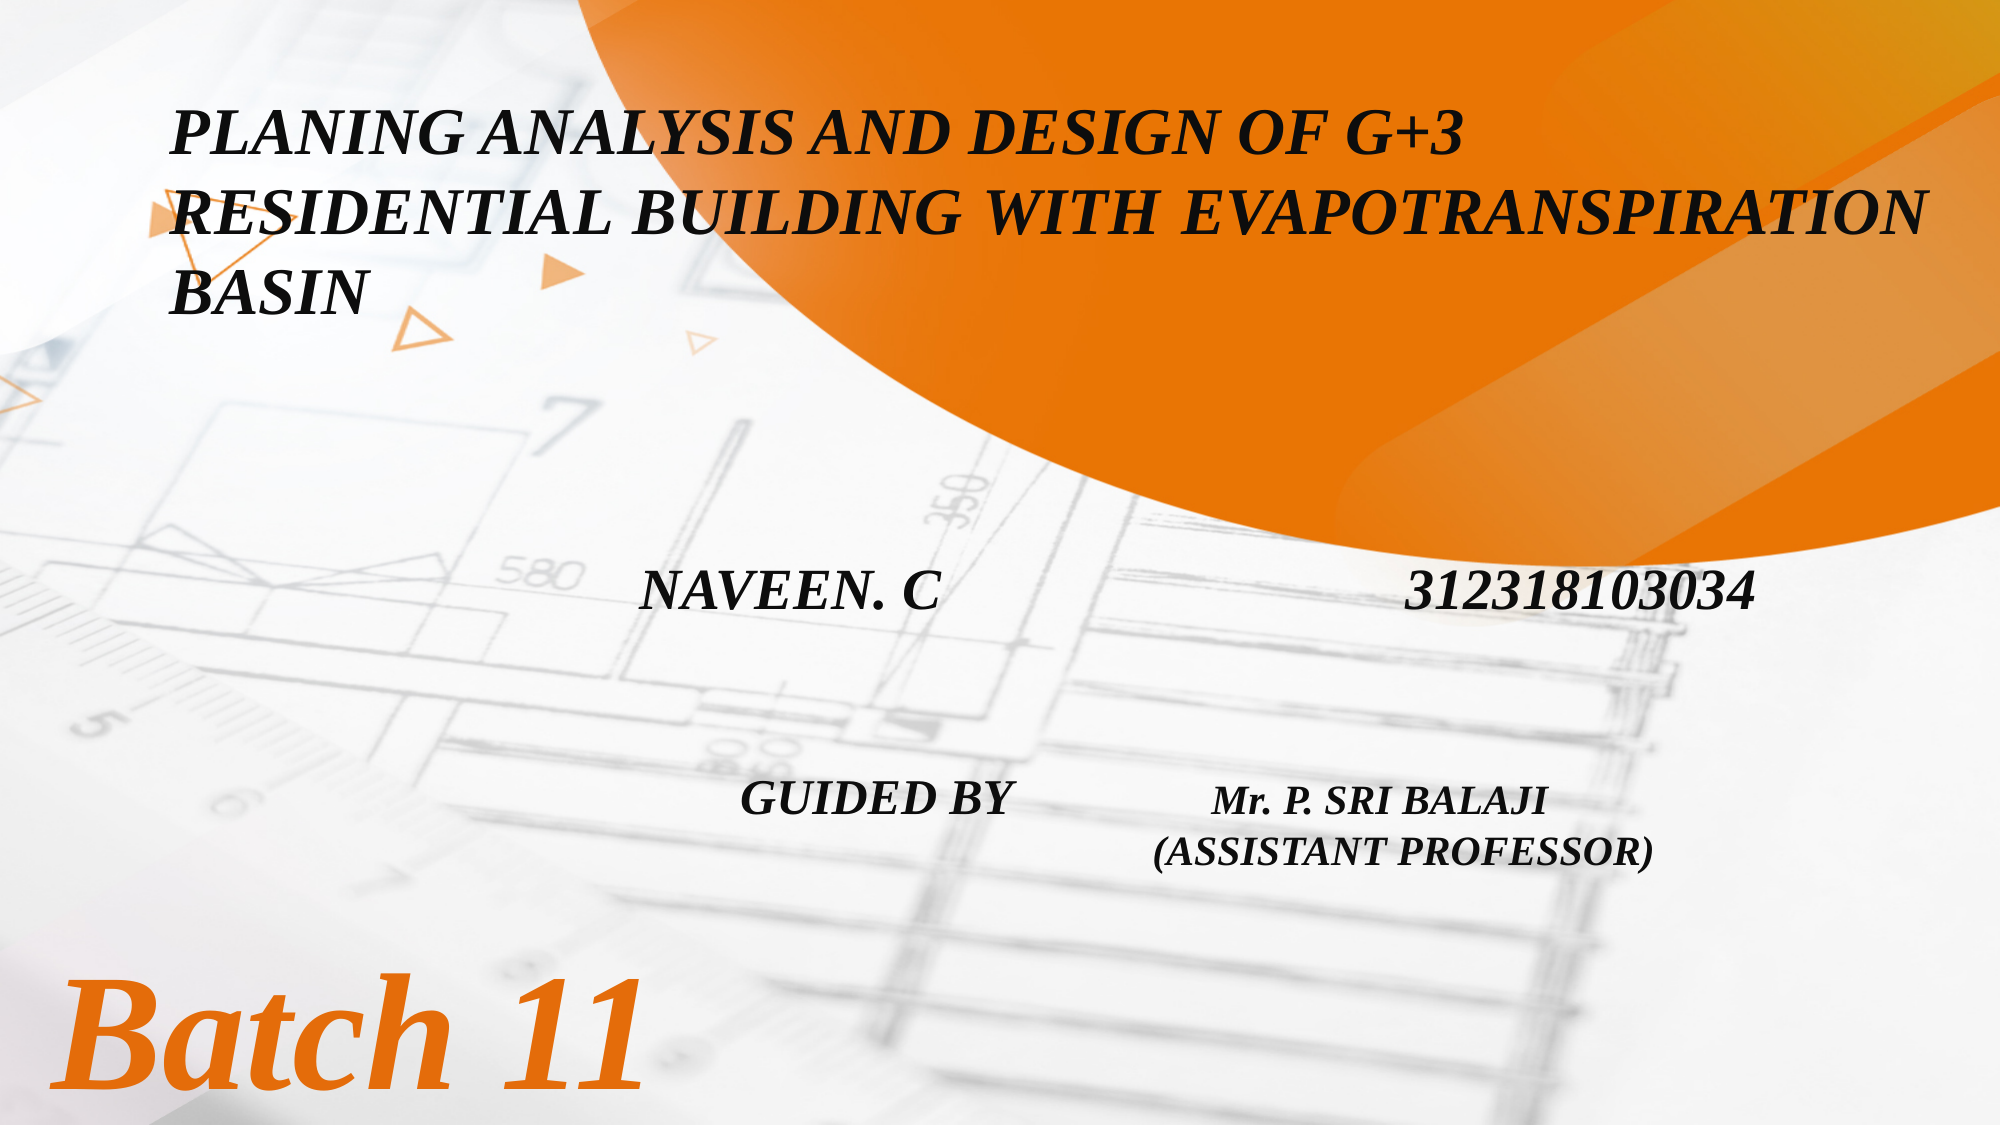

PLANING ANALYSIS AND DESIGN OF G+3
RESIDENTIAL BUILDING WITH EVAPOTRANSPIRATION BASIN

NAVEEN. C                                312318103034

GUIDED BY                Mr. P. SRI BALAJI                         		                         (ASSISTANT PROFESSOR)

Batch 11